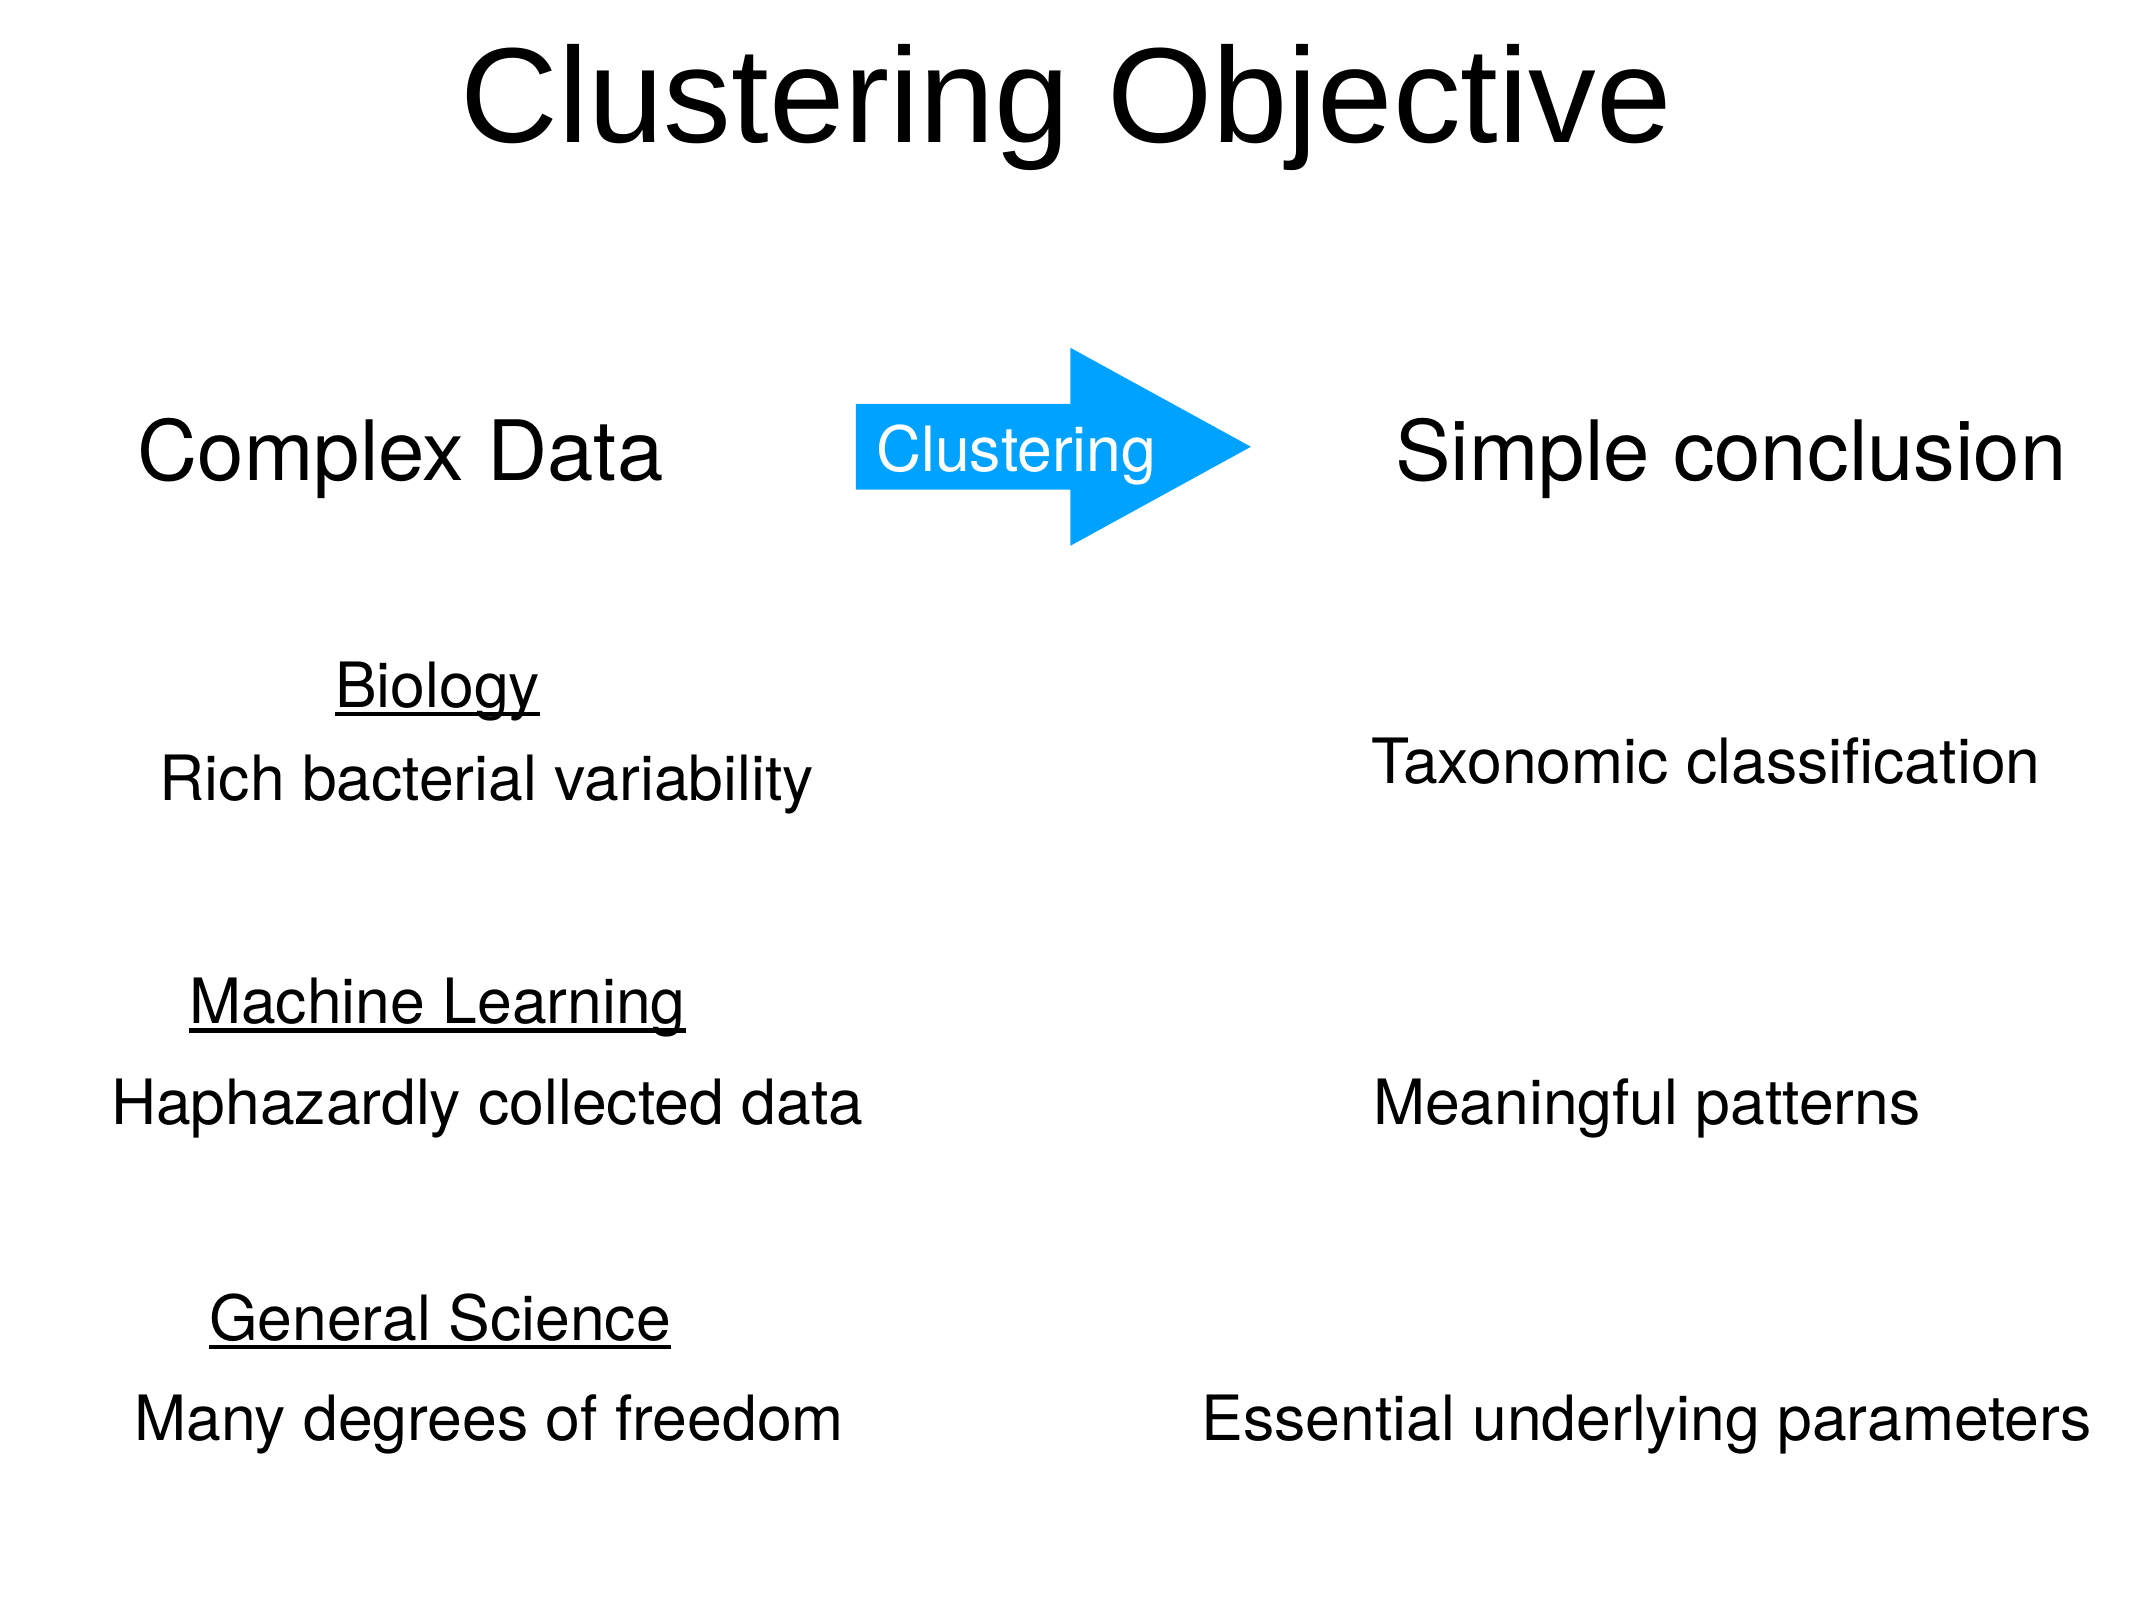

# Clustering Objective

Clustering
Complex Data
Simple conclusion
Biology
Taxonomic classification
Rich bacterial variability
Machine Learning
Haphazardly collected data
Meaningful patterns
General Science
Many degrees of freedom
Essential underlying parameters